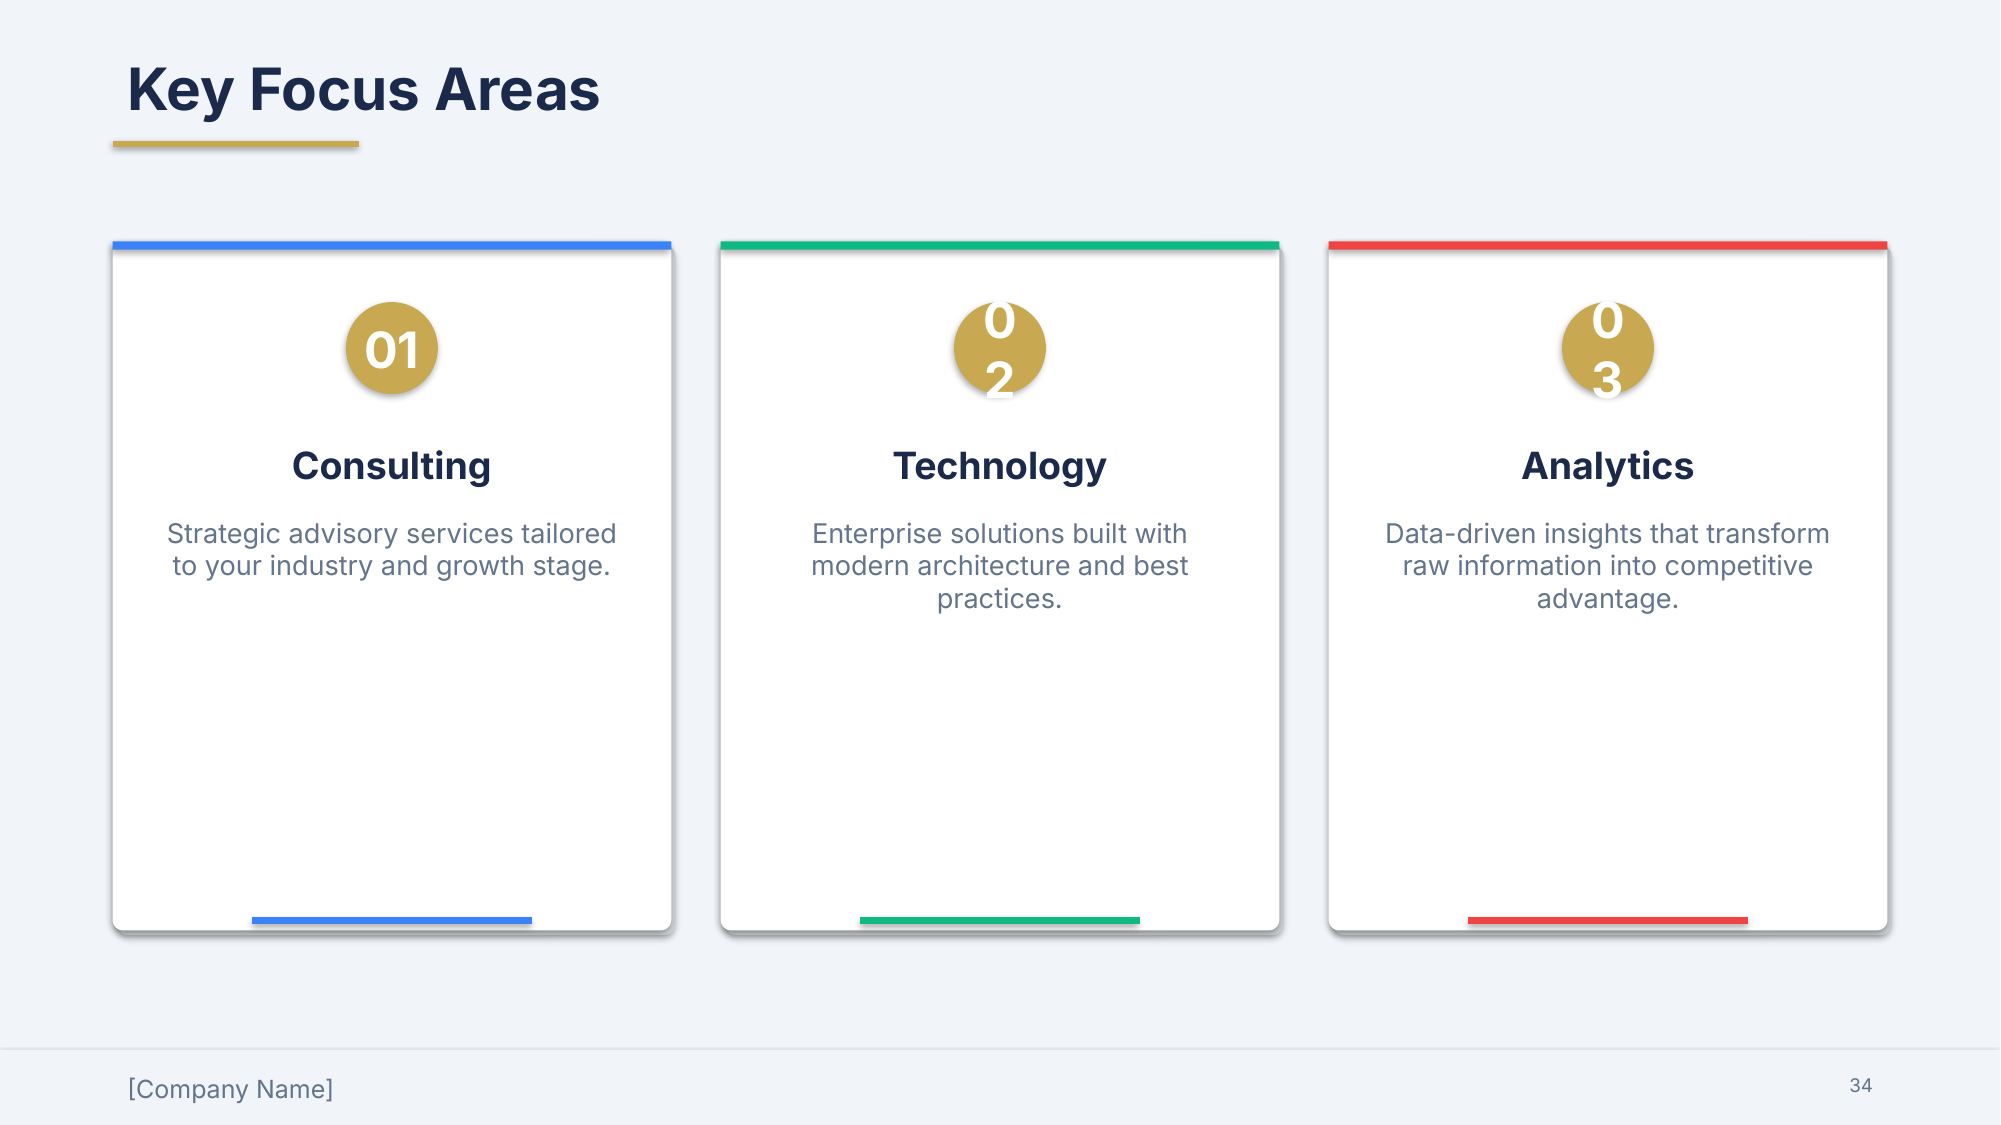

Key Focus Areas

01

02

03
Consulting
Technology
Analytics
Strategic advisory services tailored to your industry and growth stage.
Enterprise solutions built with modern architecture and best practices.
Data-driven insights that transform raw information into competitive advantage.

[Company Name]
34